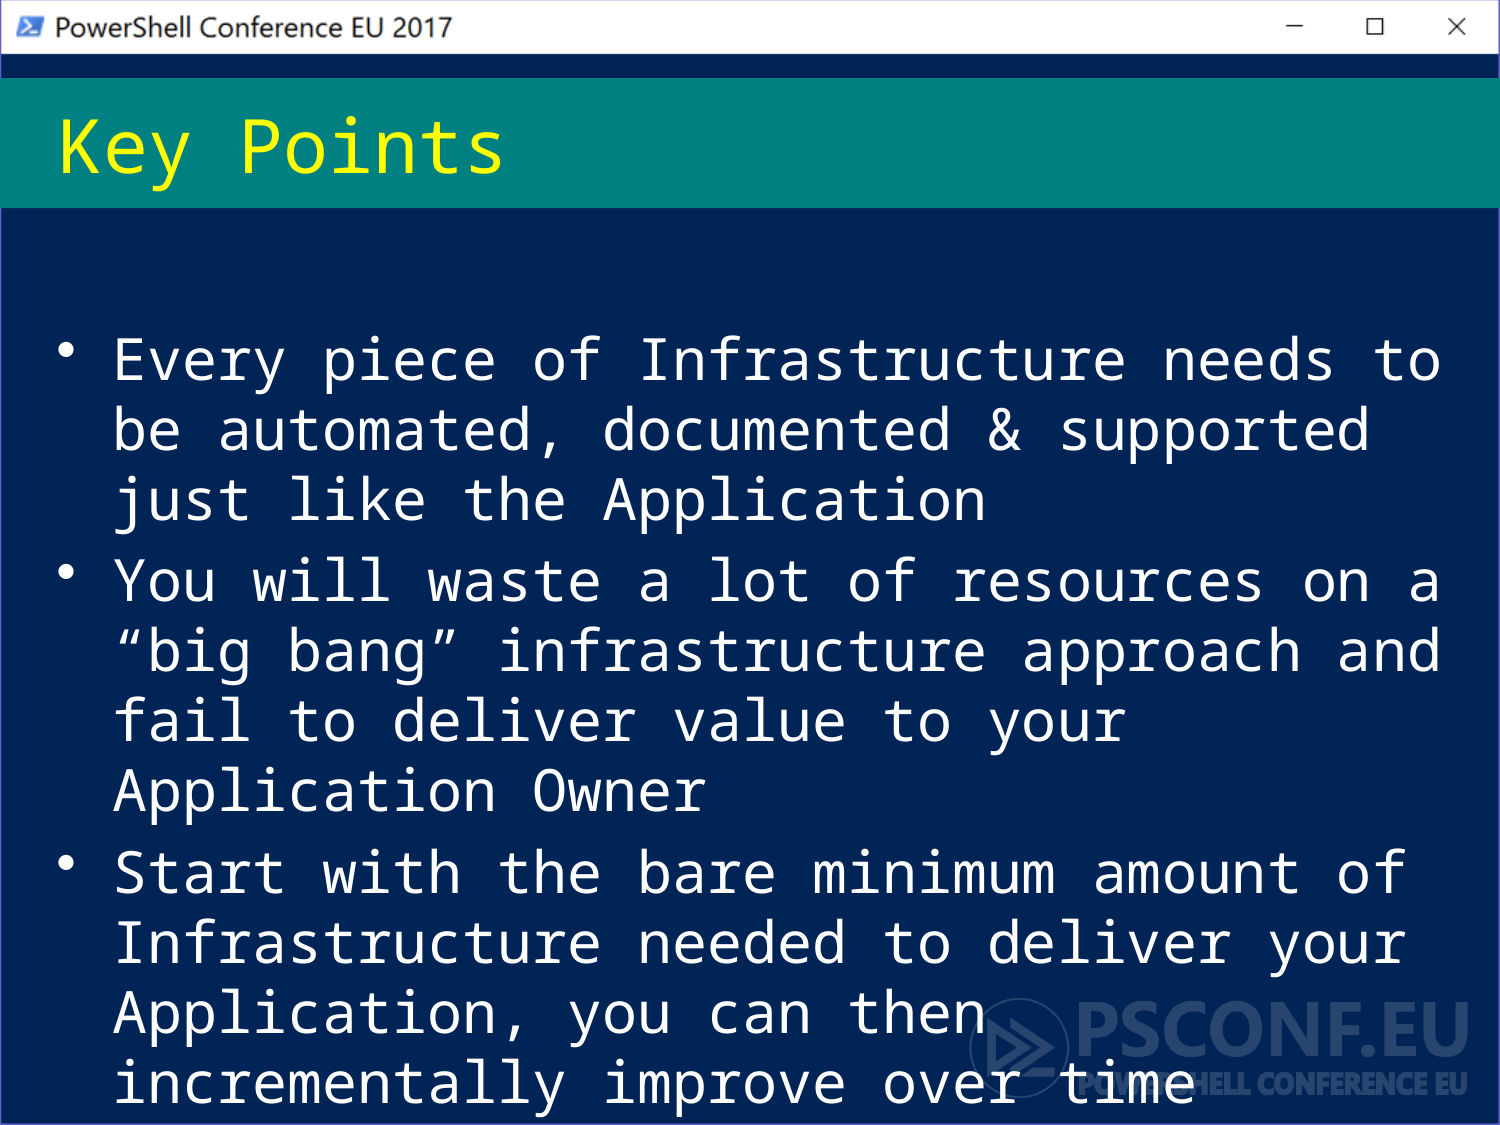

# Key Points
Every piece of Infrastructure needs to be automated, documented & supported just like the Application
You will waste a lot of resources on a “big bang” infrastructure approach and fail to deliver value to your Application Owner
Start with the bare minimum amount of Infrastructure needed to deliver your Application, you can then incrementally improve over time